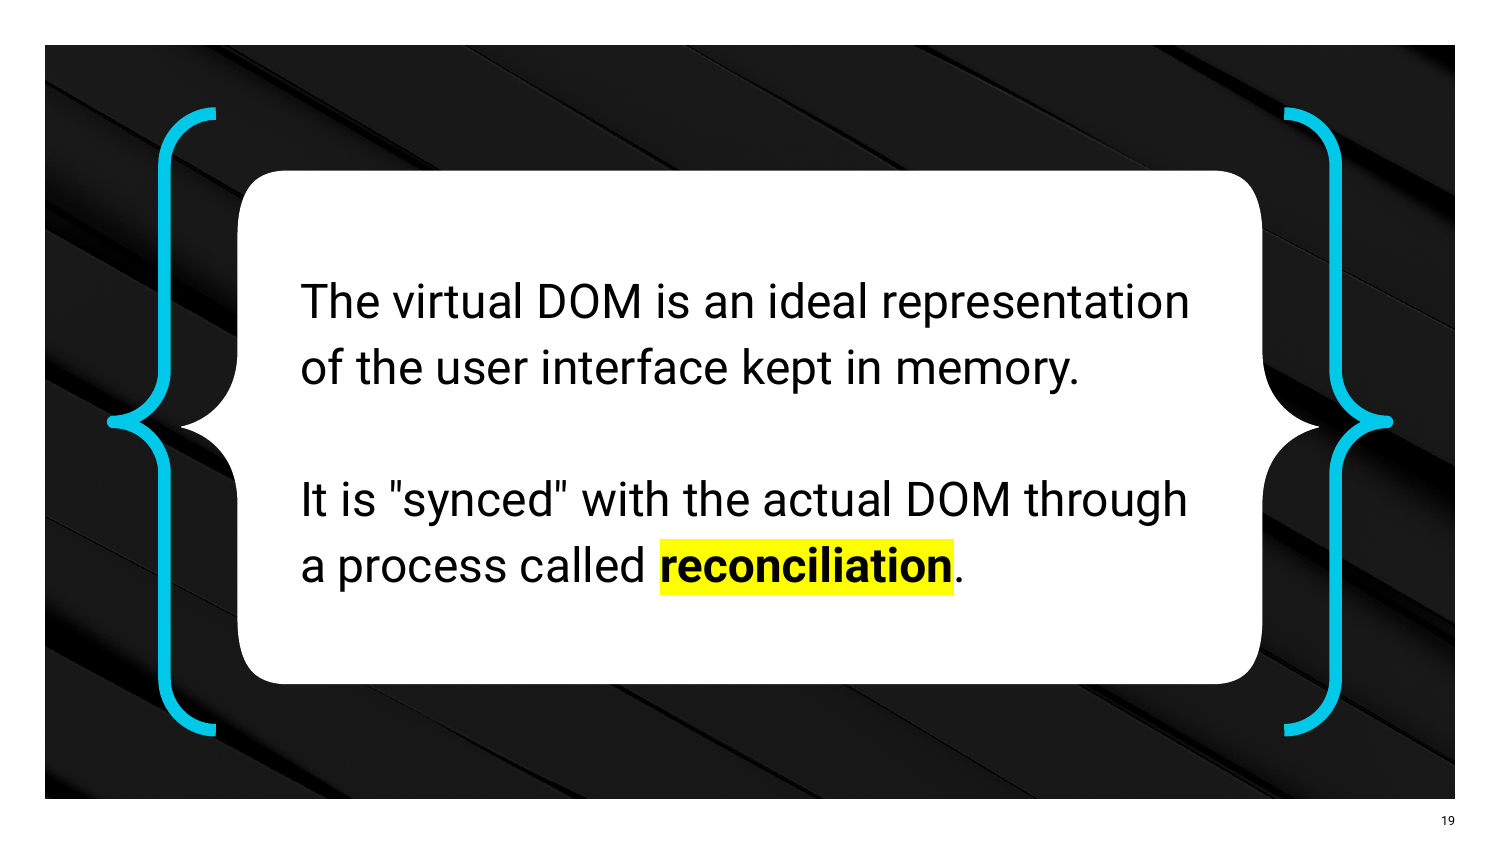

The virtual DOM is an ideal representation of the user interface kept in memory.
It is "synced" with the actual DOM through a process called reconciliation.